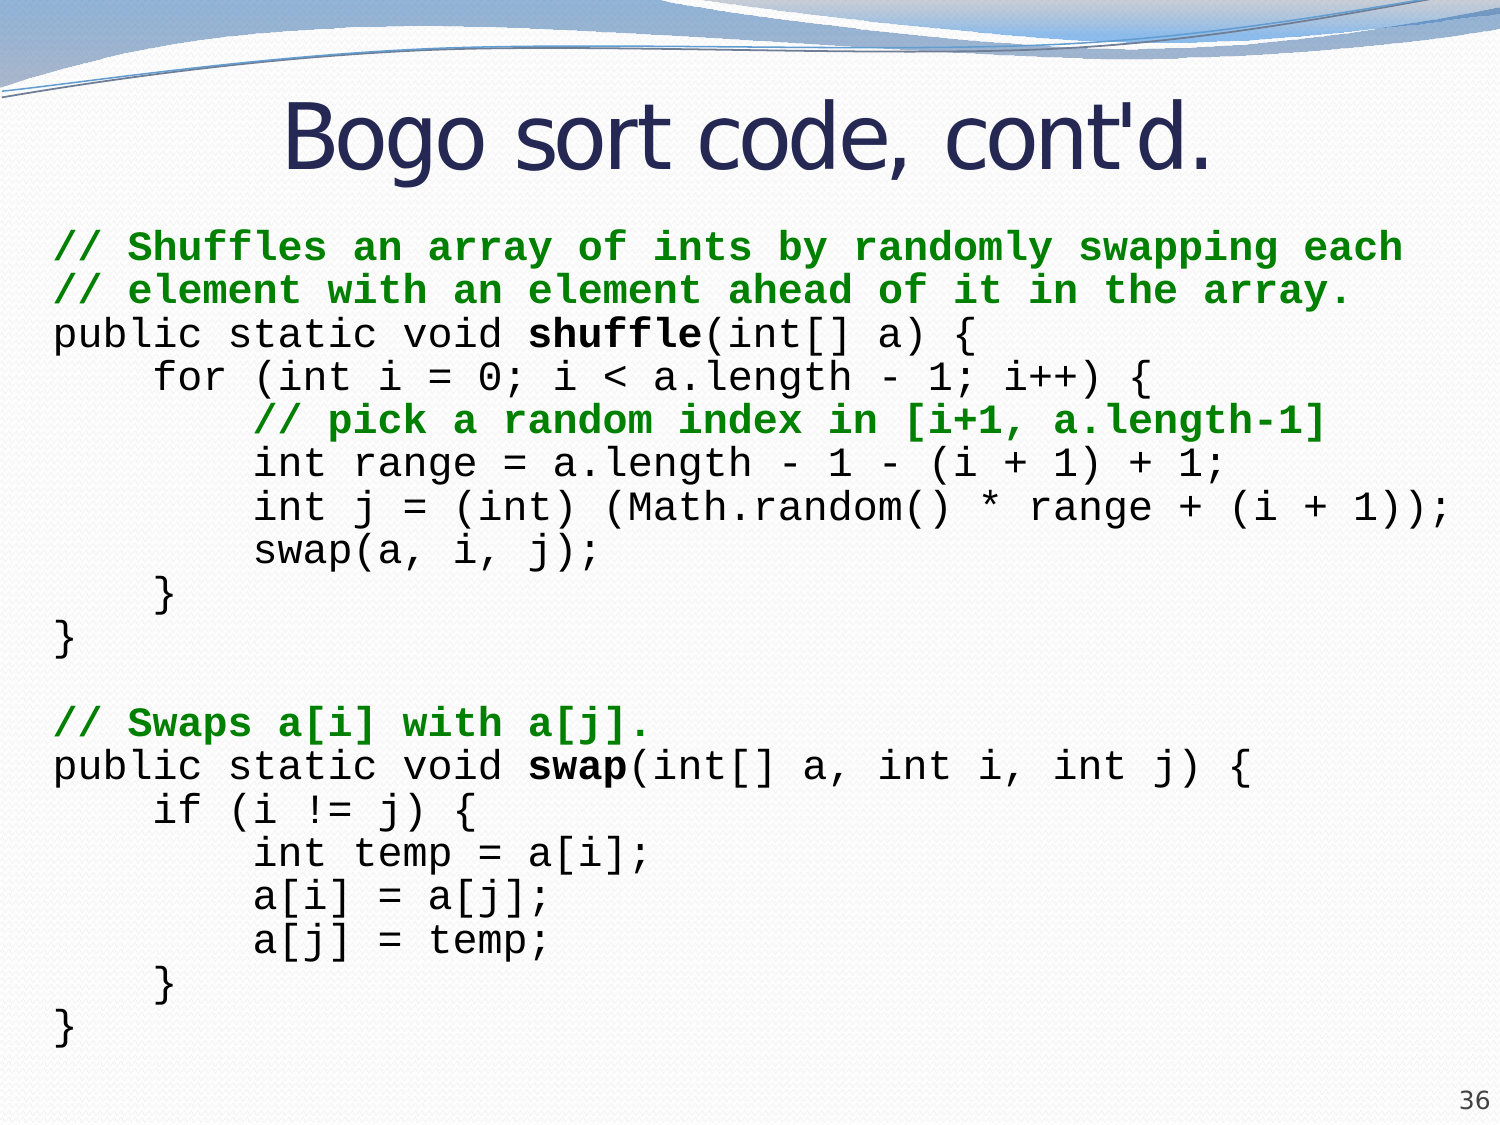

# Bogo sort code, cont'd.
// Shuffles an array of ints by randomly swapping each
// element with an element ahead of it in the array.
public static void shuffle(int[] a) {
    for (int i = 0; i < a.length - 1; i++) {
        // pick a random index in [i+1, a.length-1]
        int range = a.length - 1 - (i + 1) + 1;
        int j = (int) (Math.random() * range + (i + 1));
        swap(a, i, j);
    }
}

// Swaps a[i] with a[j].
public static void swap(int[] a, int i, int j) {
    if (i != j) {
        int temp = a[i];
        a[i] = a[j];
        a[j] = temp;
    }
}